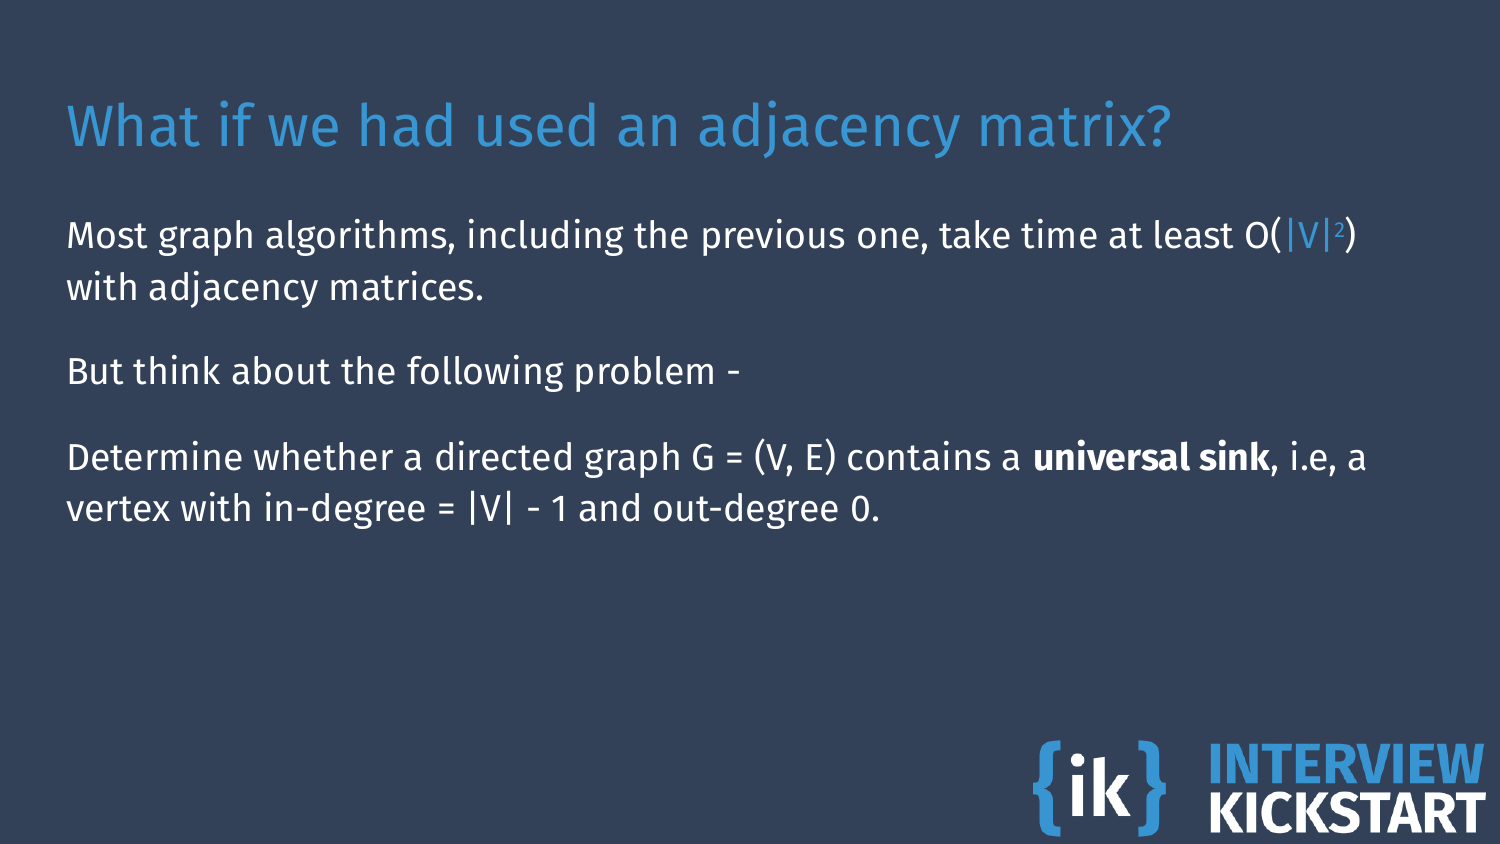

# What if we had used an adjacency matrix?
Most graph algorithms, including the previous one, take time at least O(|V|2) with adjacency matrices.
But think about the following problem -
Determine whether a directed graph G = (V, E) contains a universal sink, i.e, a vertex with in-degree = |V| - 1 and out-degree 0.